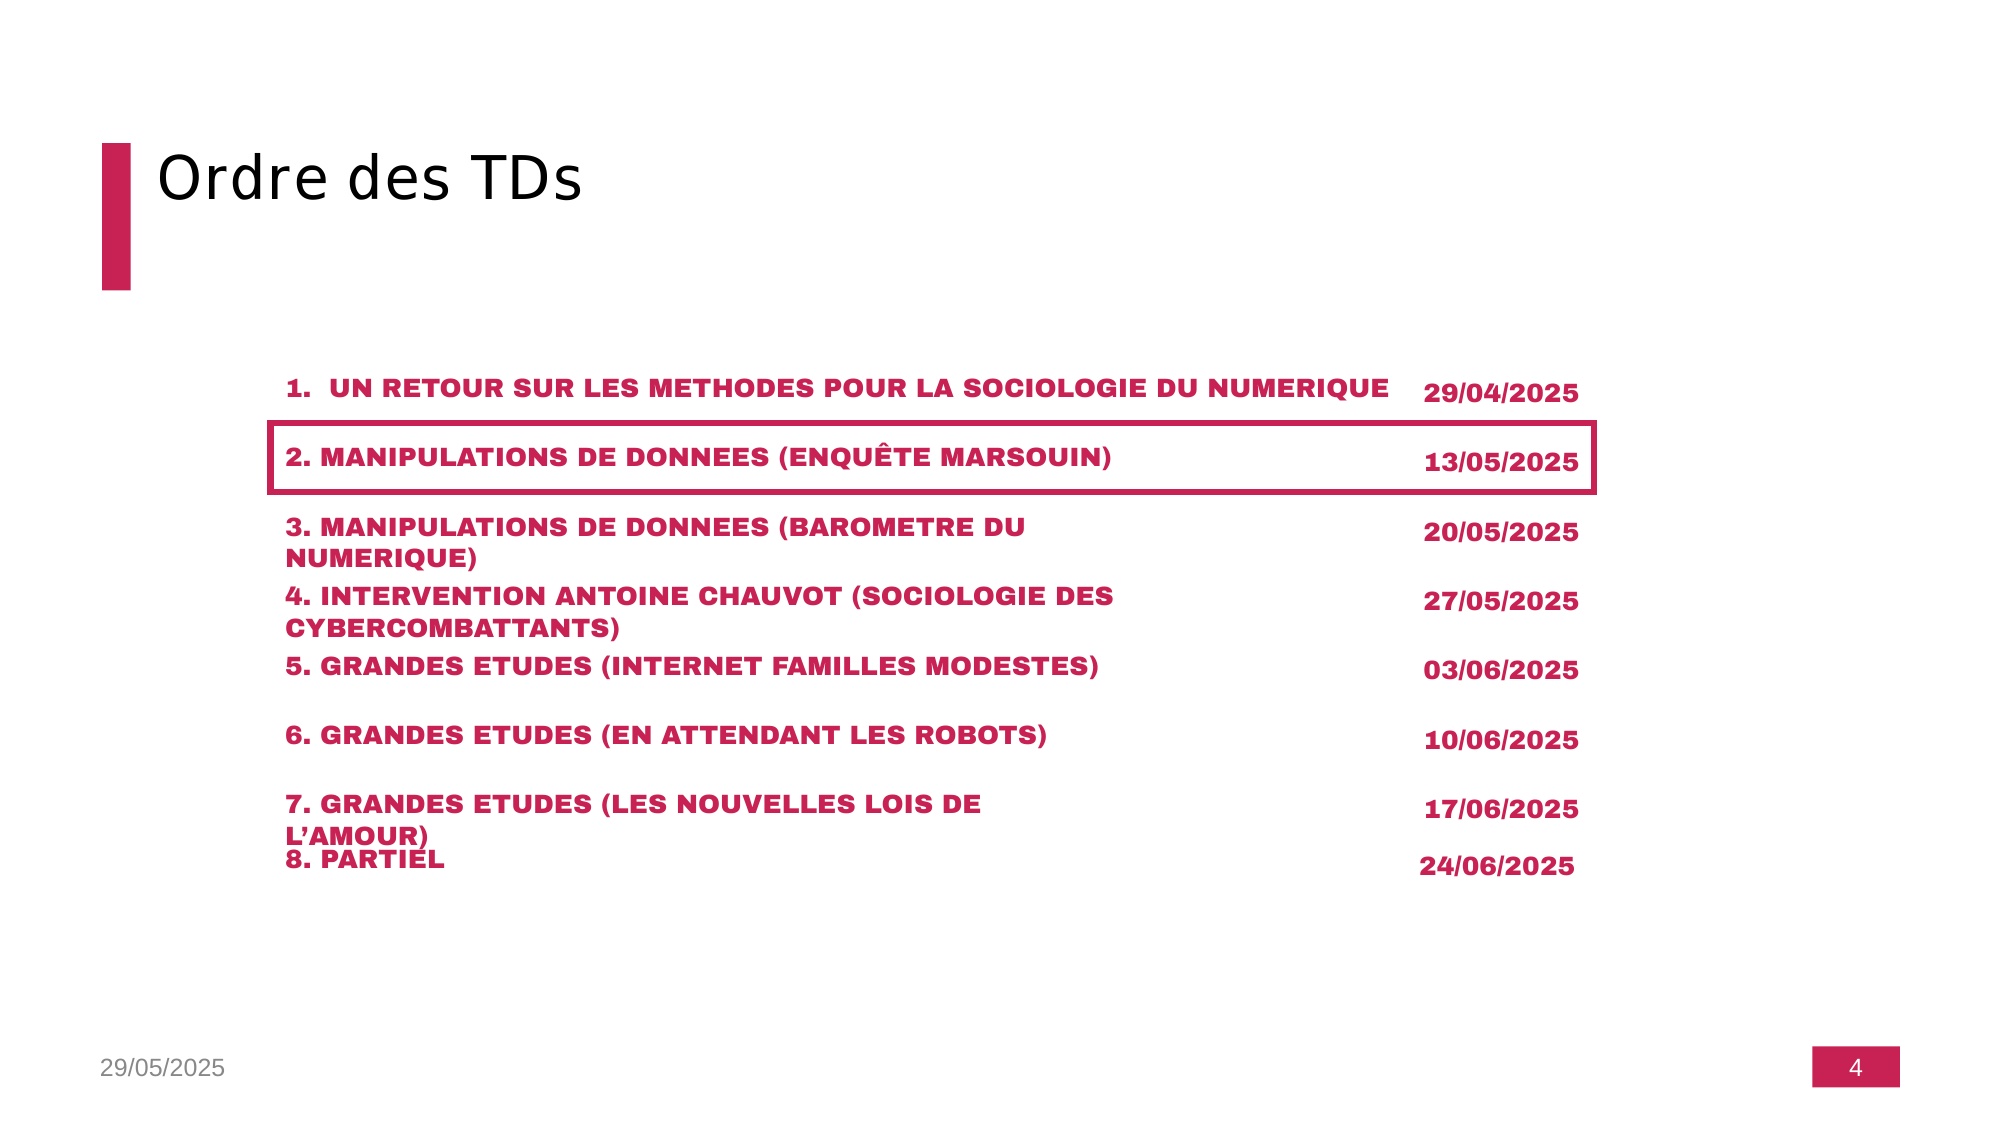

# Ordre des TDs
1.  UN RETOUR SUR LES METHODES POUR LA SOCIOLOGIE DU NUMERIQUE
2. MANIPULATIONS DE DONNEES (ENQUÊTE MARSOUIN)
3. MANIPULATIONS DE DONNEES (BAROMETRE DU NUMERIQUE)
4. INTERVENTION ANTOINE CHAUVOT (SOCIOLOGIE DES CYBERCOMBATTANTS)
5. GRANDES ETUDES (INTERNET FAMILLES MODESTES)
6. GRANDES ETUDES (EN ATTENDANT LES ROBOTS)
7. GRANDES ETUDES (LES NOUVELLES LOIS DE L’AMOUR)

29/04/2025
13/05/2025
20/05/2025
27/05/2025
03/06/2025
10/06/2025
17/06/2025

8. PARTIEL
24/06/2025
29/05/2025
4